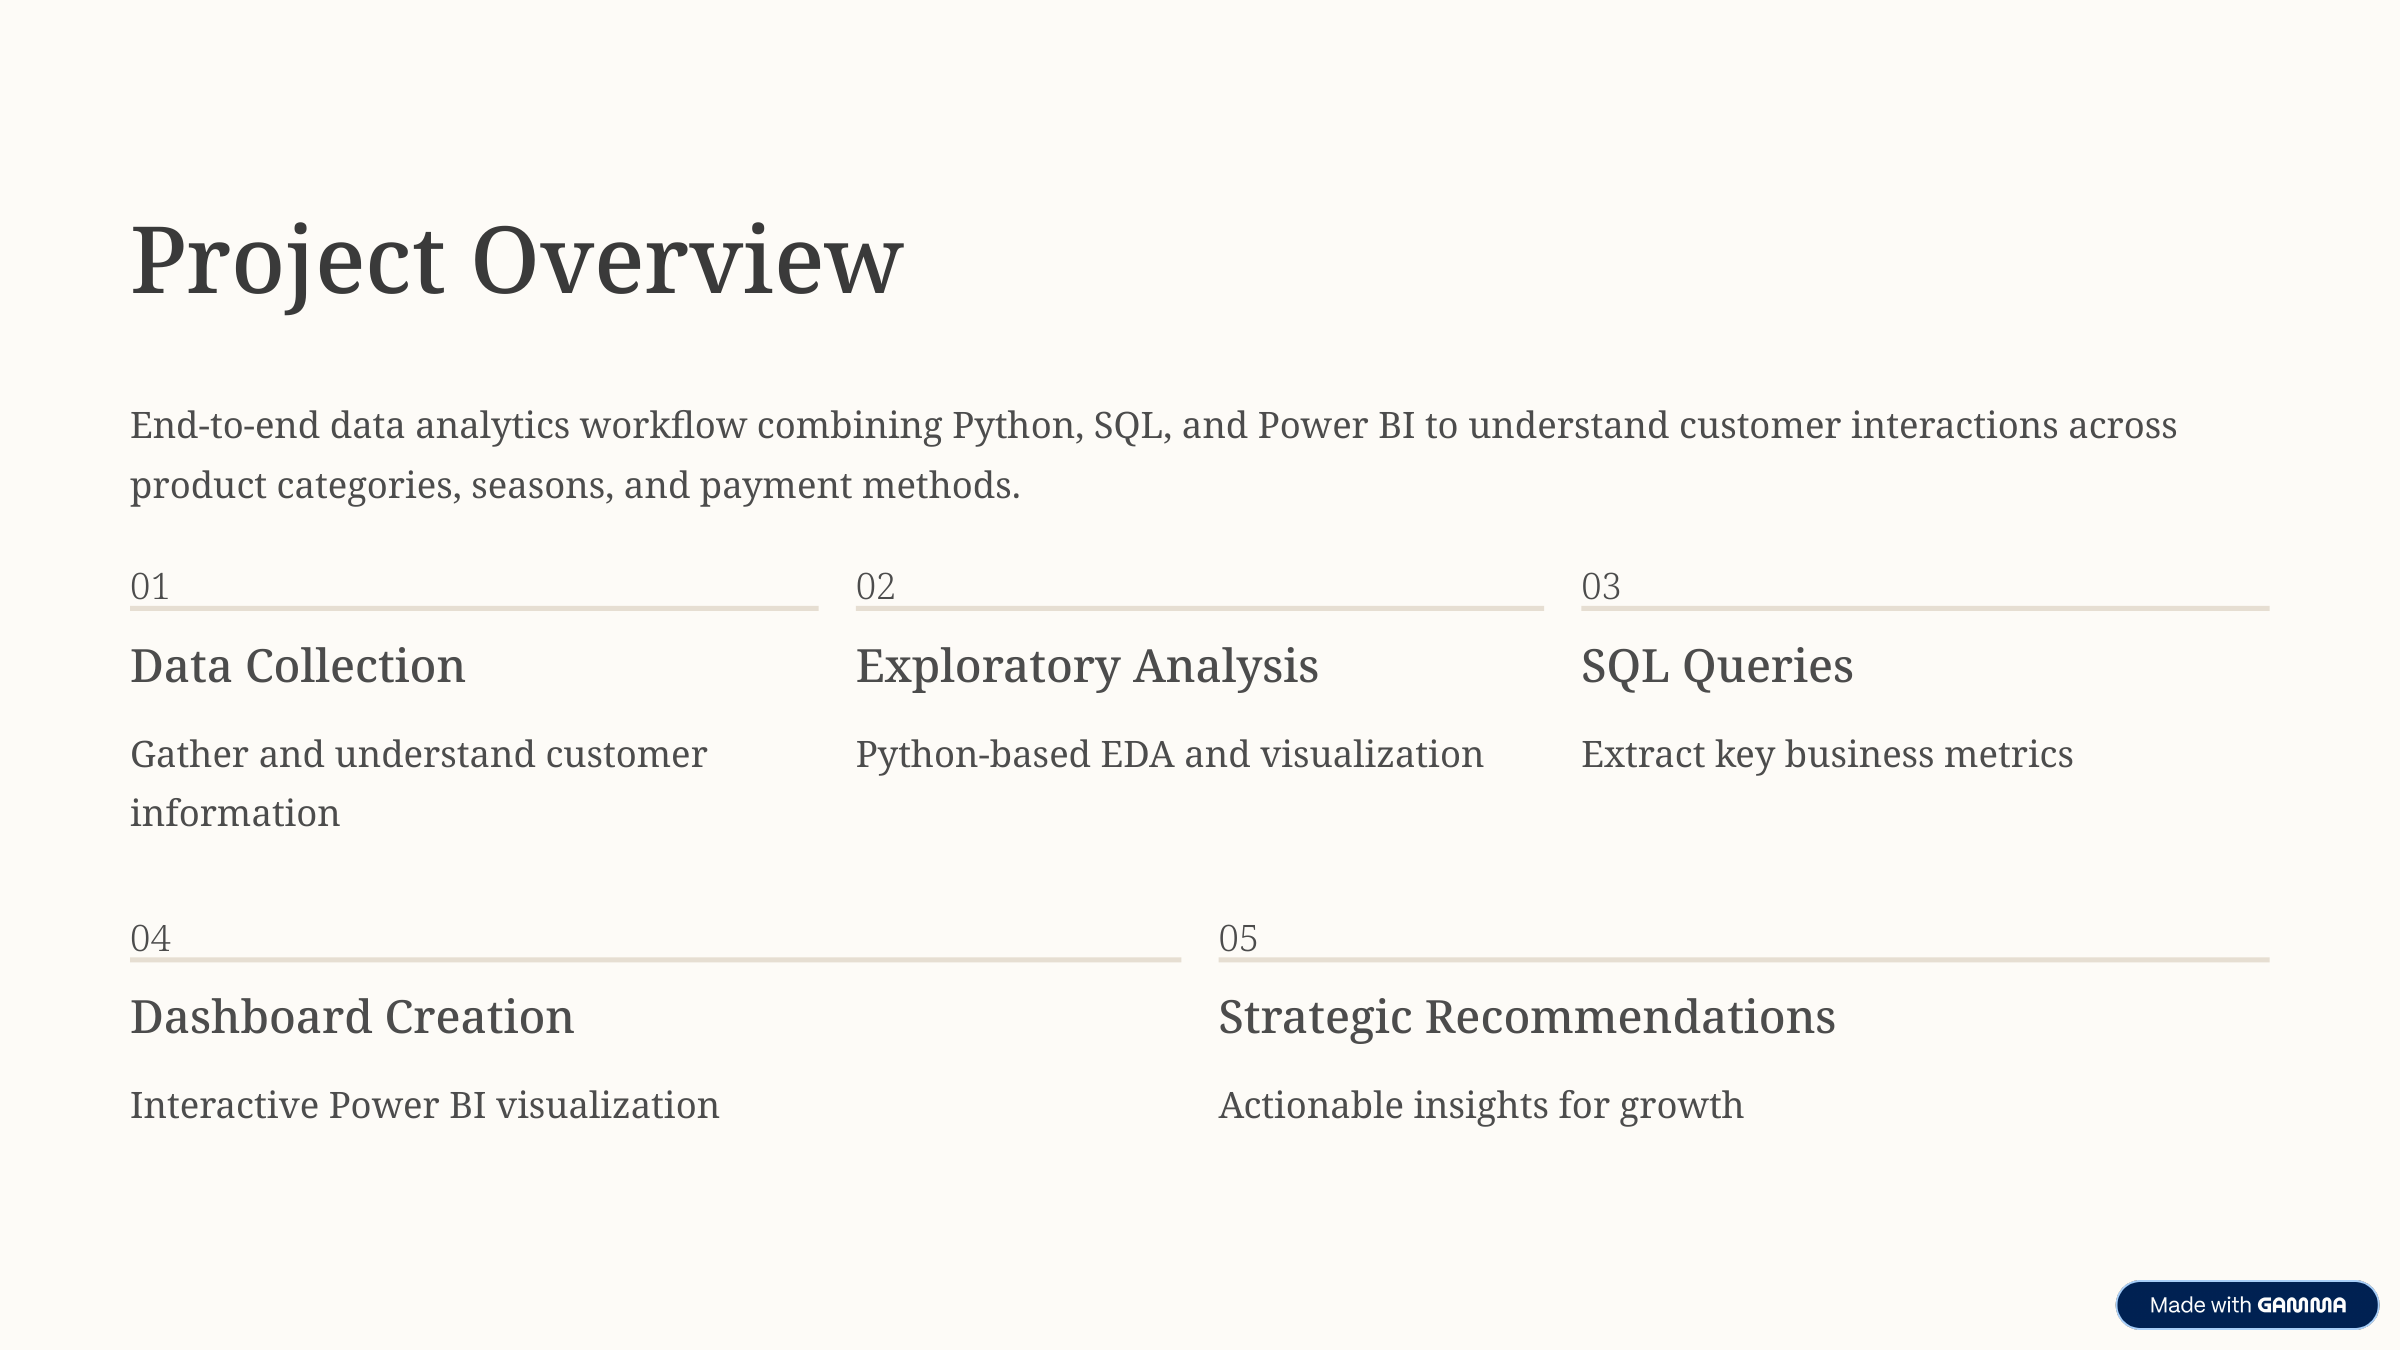

Project Overview
End-to-end data analytics workflow combining Python, SQL, and Power BI to understand customer interactions across product categories, seasons, and payment methods.
01
02
03

Data Collection
Exploratory Analysis
SQL Queries
Gather and understand customer information
Python-based EDA and visualization
Extract key business metrics
04
05

Dashboard Creation
Strategic Recommendations
Interactive Power BI visualization
Actionable insights for growth